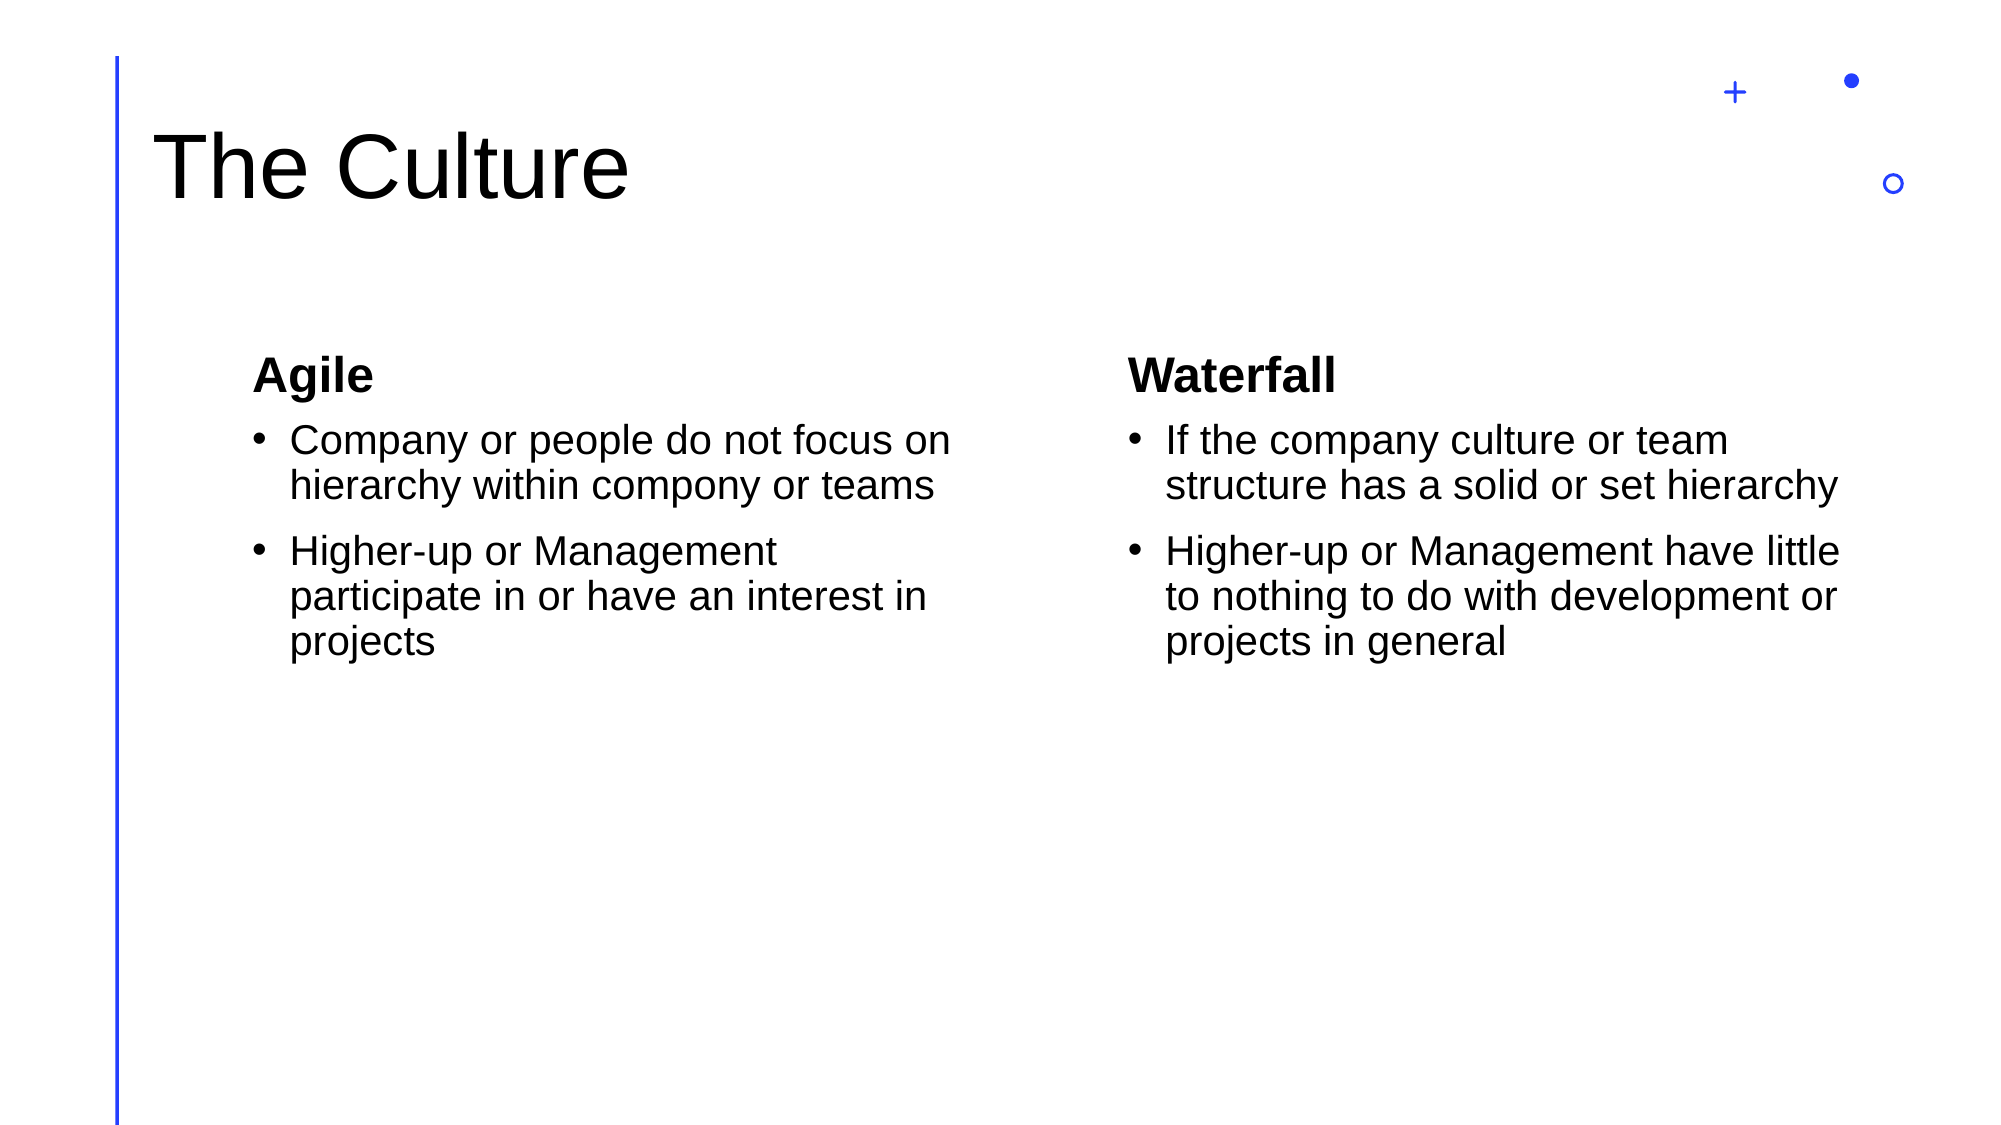

# The Culture
Agile
Waterfall
Company or people do not focus on hierarchy within compony or teams
Higher-up or Management participate in or have an interest in projects

If the company culture or team structure has a solid or set hierarchy
Higher-up or Management have little to nothing to do with development or projects in general